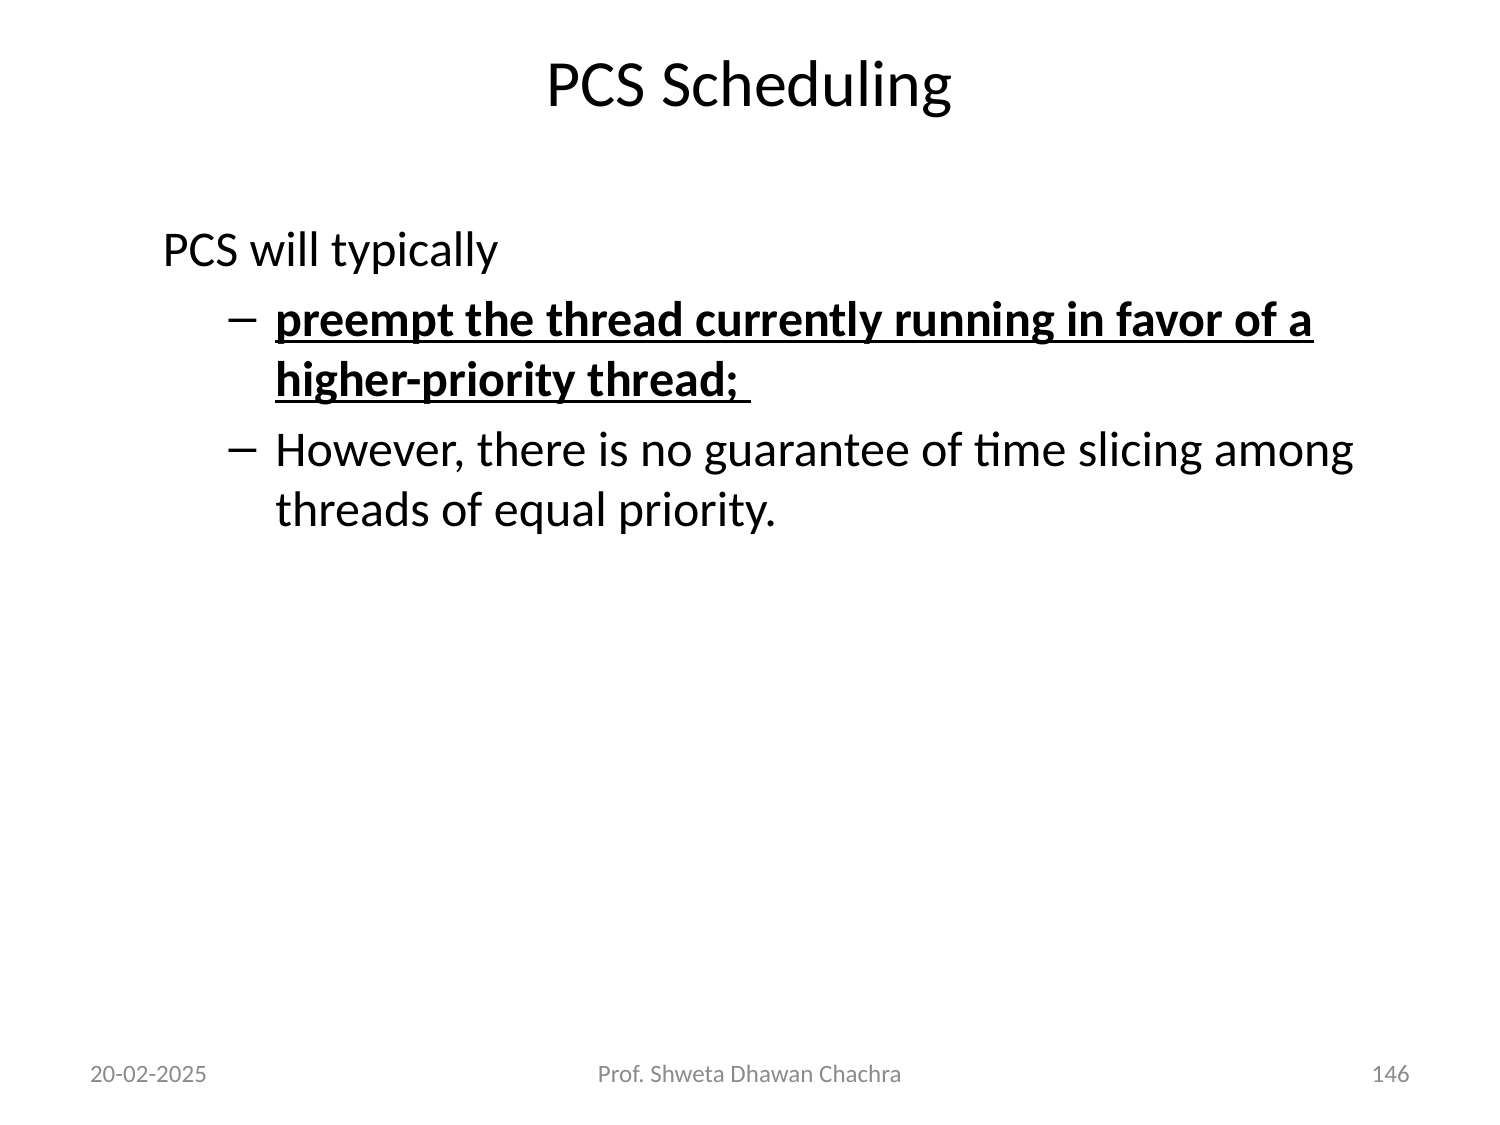

# PCS Scheduling
PCS will typically
preempt the thread currently running in favor of a higher-priority thread;
However, there is no guarantee of time slicing among threads of equal priority.
20-02-2025
Prof. Shweta Dhawan Chachra
146